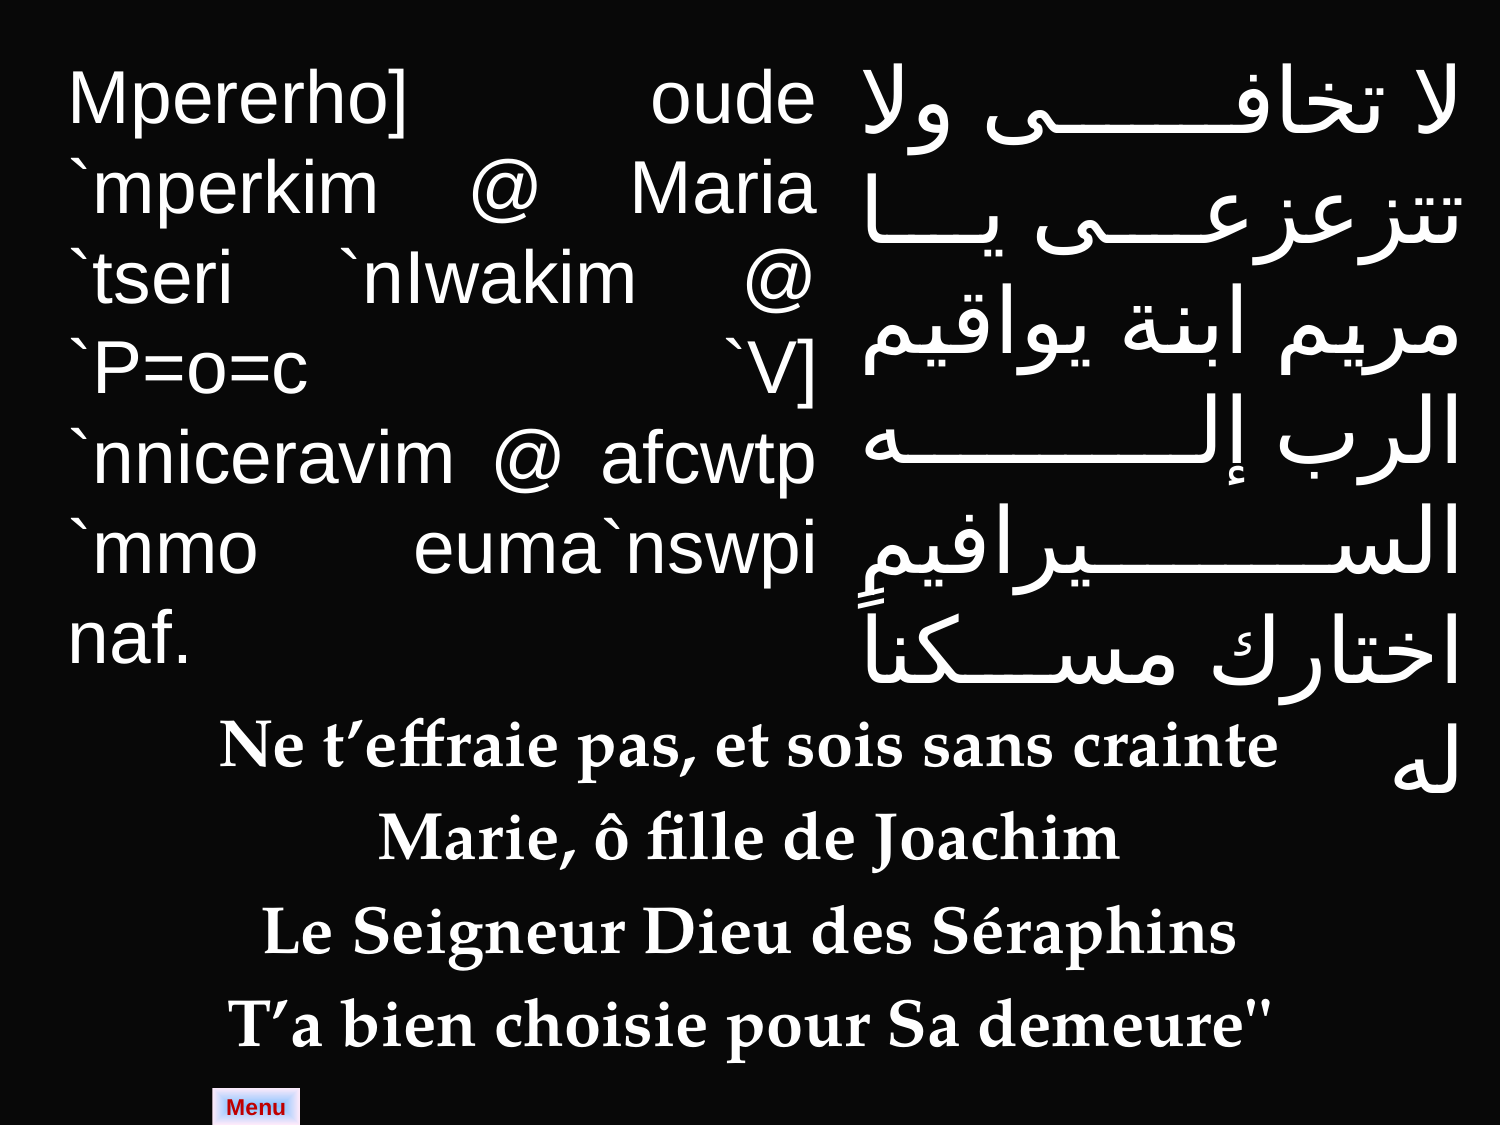

لا تخافى ولا تتزعزعى يا مريم ابنة يواقيم الرب إله السيرافيم اختارك مسكناً له
Mpererho] oude `mperkim @ Maria `tseri `nIwakim @ `P=o=c `V] `nniceravim @ afcwtp `mmo euma`nswpi naf.
Ne t’effraie pas, et sois sans crainte
Marie, ô fille de Joachim
Le Seigneur Dieu des Séraphins
T’a bien choisie pour Sa demeure"
Menu